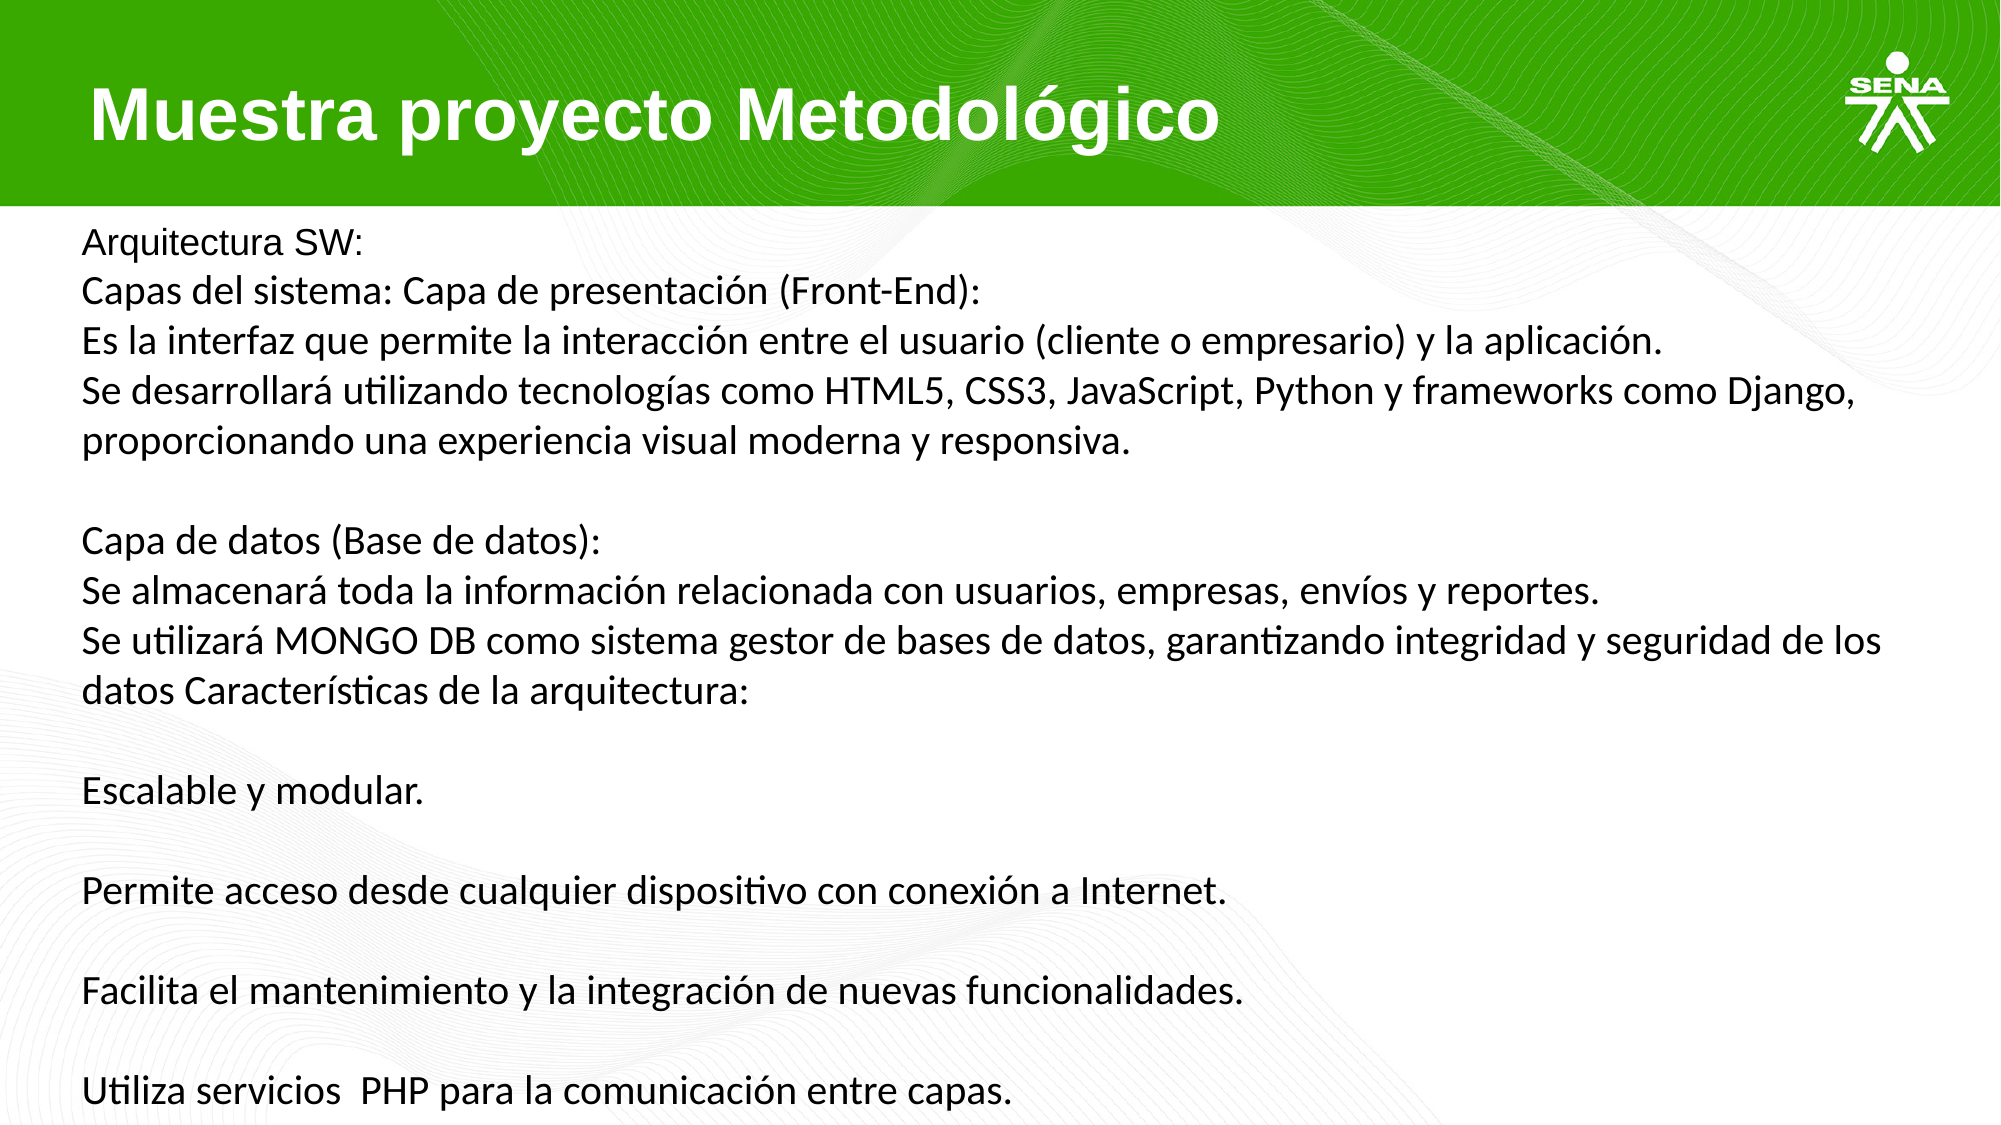

Muestra proyecto Metodológico
Arquitectura SW:
Capas del sistema: Capa de presentación (Front-End):
Es la interfaz que permite la interacción entre el usuario (cliente o empresario) y la aplicación.
Se desarrollará utilizando tecnologías como HTML5, CSS3, JavaScript, Python y frameworks como Django, proporcionando una experiencia visual moderna y responsiva.

Capa de datos (Base de datos):
Se almacenará toda la información relacionada con usuarios, empresas, envíos y reportes.
Se utilizará MONGO DB como sistema gestor de bases de datos, garantizando integridad y seguridad de los datos Características de la arquitectura:

Escalable y modular.

Permite acceso desde cualquier dispositivo con conexión a Internet.

Facilita el mantenimiento y la integración de nuevas funcionalidades.

Utiliza servicios  PHP para la comunicación entre capas.